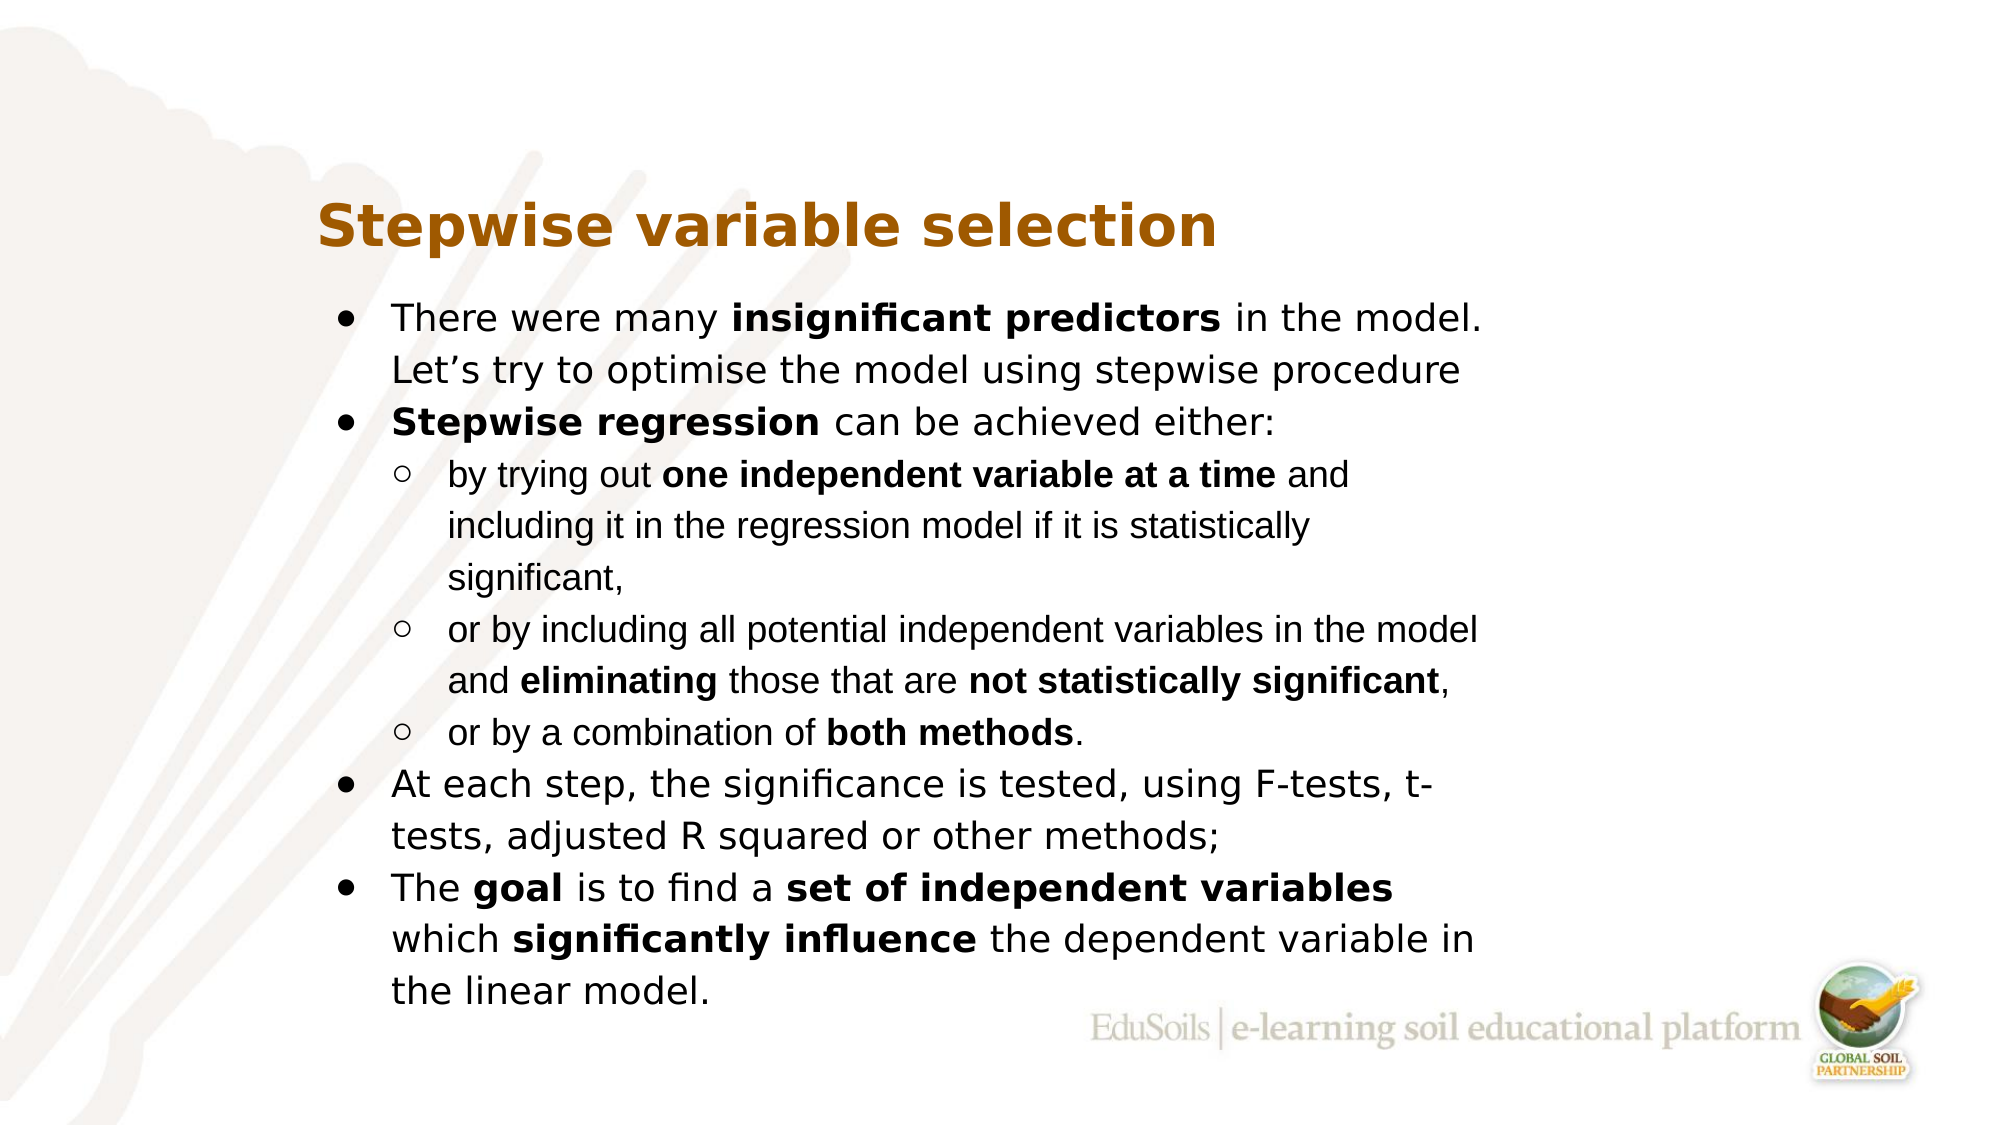

# Stepwise variable selection
There were many insignificant predictors in the model. Let’s try to optimise the model using stepwise procedure
Stepwise regression can be achieved either:
by trying out one independent variable at a time and including it in the regression model if it is statistically significant,
or by including all potential independent variables in the model and eliminating those that are not statistically significant,
or by a combination of both methods.
At each step, the significance is tested, using F-tests, t-tests, adjusted R squared or other methods;
The goal is to find a set of independent variables which significantly influence the dependent variable in the linear model.

27